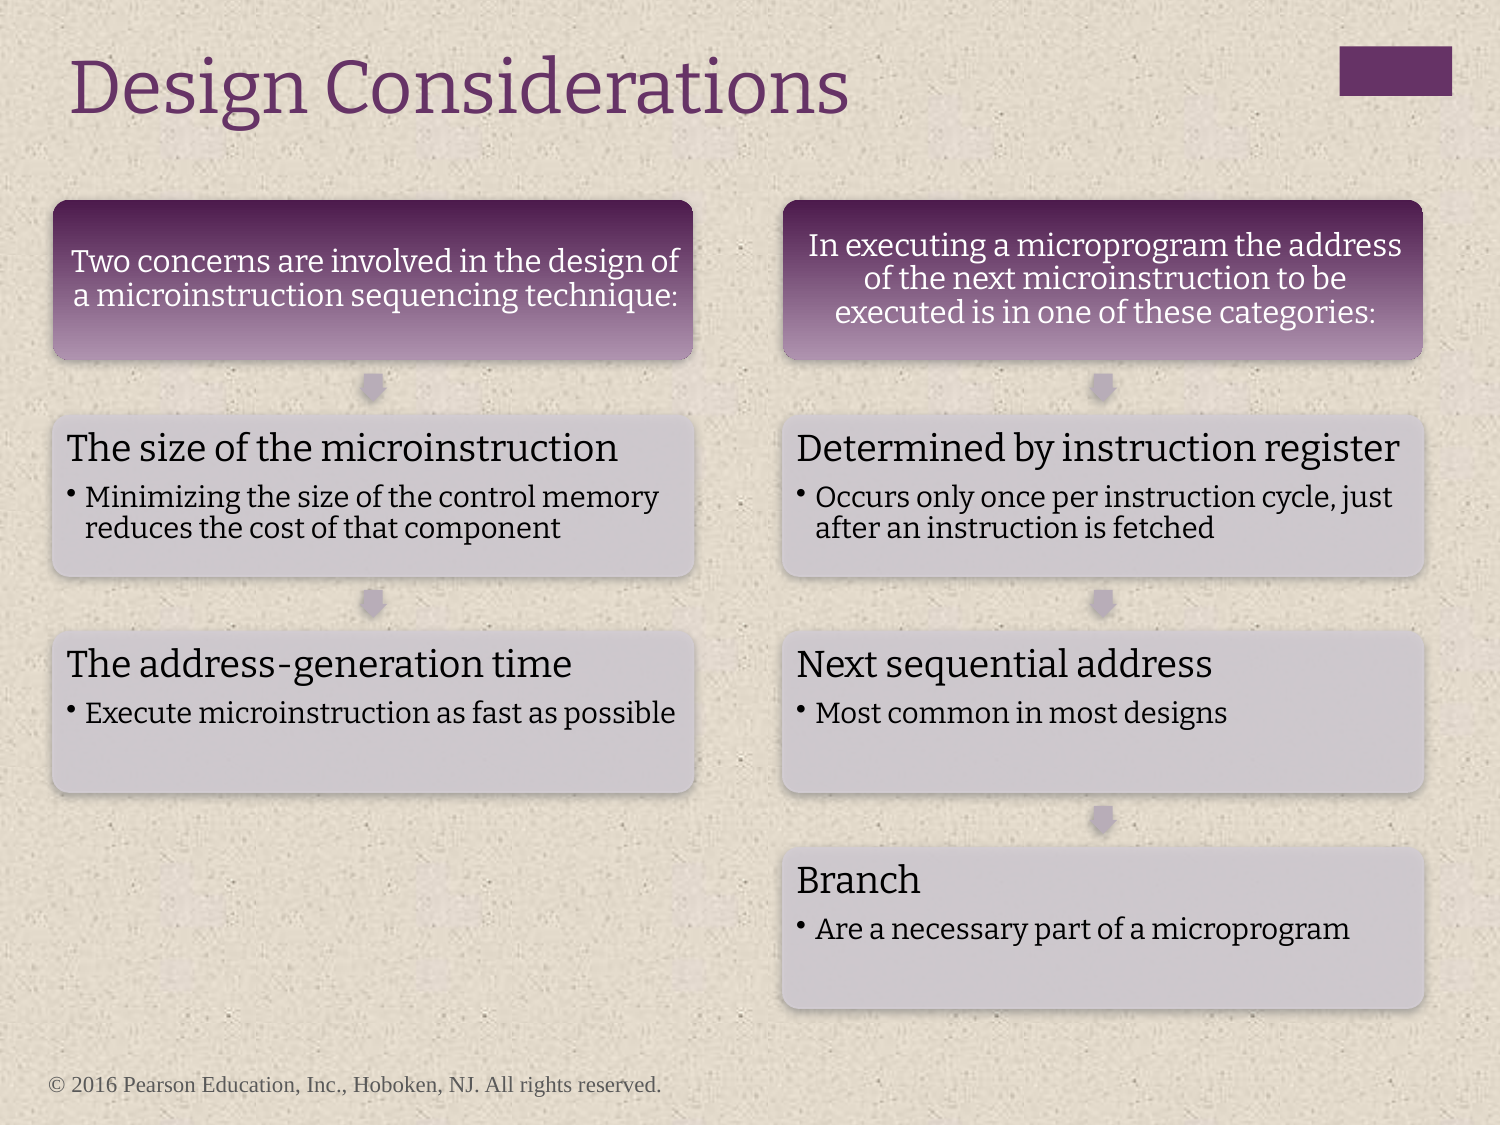

Design Considerations
Two concerns are involved in the design of a microinstruction sequencing technique:
The size of the microinstruction
Minimizing the size of the control memory reduces the cost of that component
The address-generation time
Execute microinstruction as fast as possible
In executing a microprogram the address of the next microinstruction to be executed is in one of these categories:
Determined by instruction register
Occurs only once per instruction cycle, just after an instruction is fetched
Next sequential address
Most common in most designs
Branch
Are a necessary part of a microprogram
© 2016 Pearson Education, Inc., Hoboken, NJ. All rights reserved.